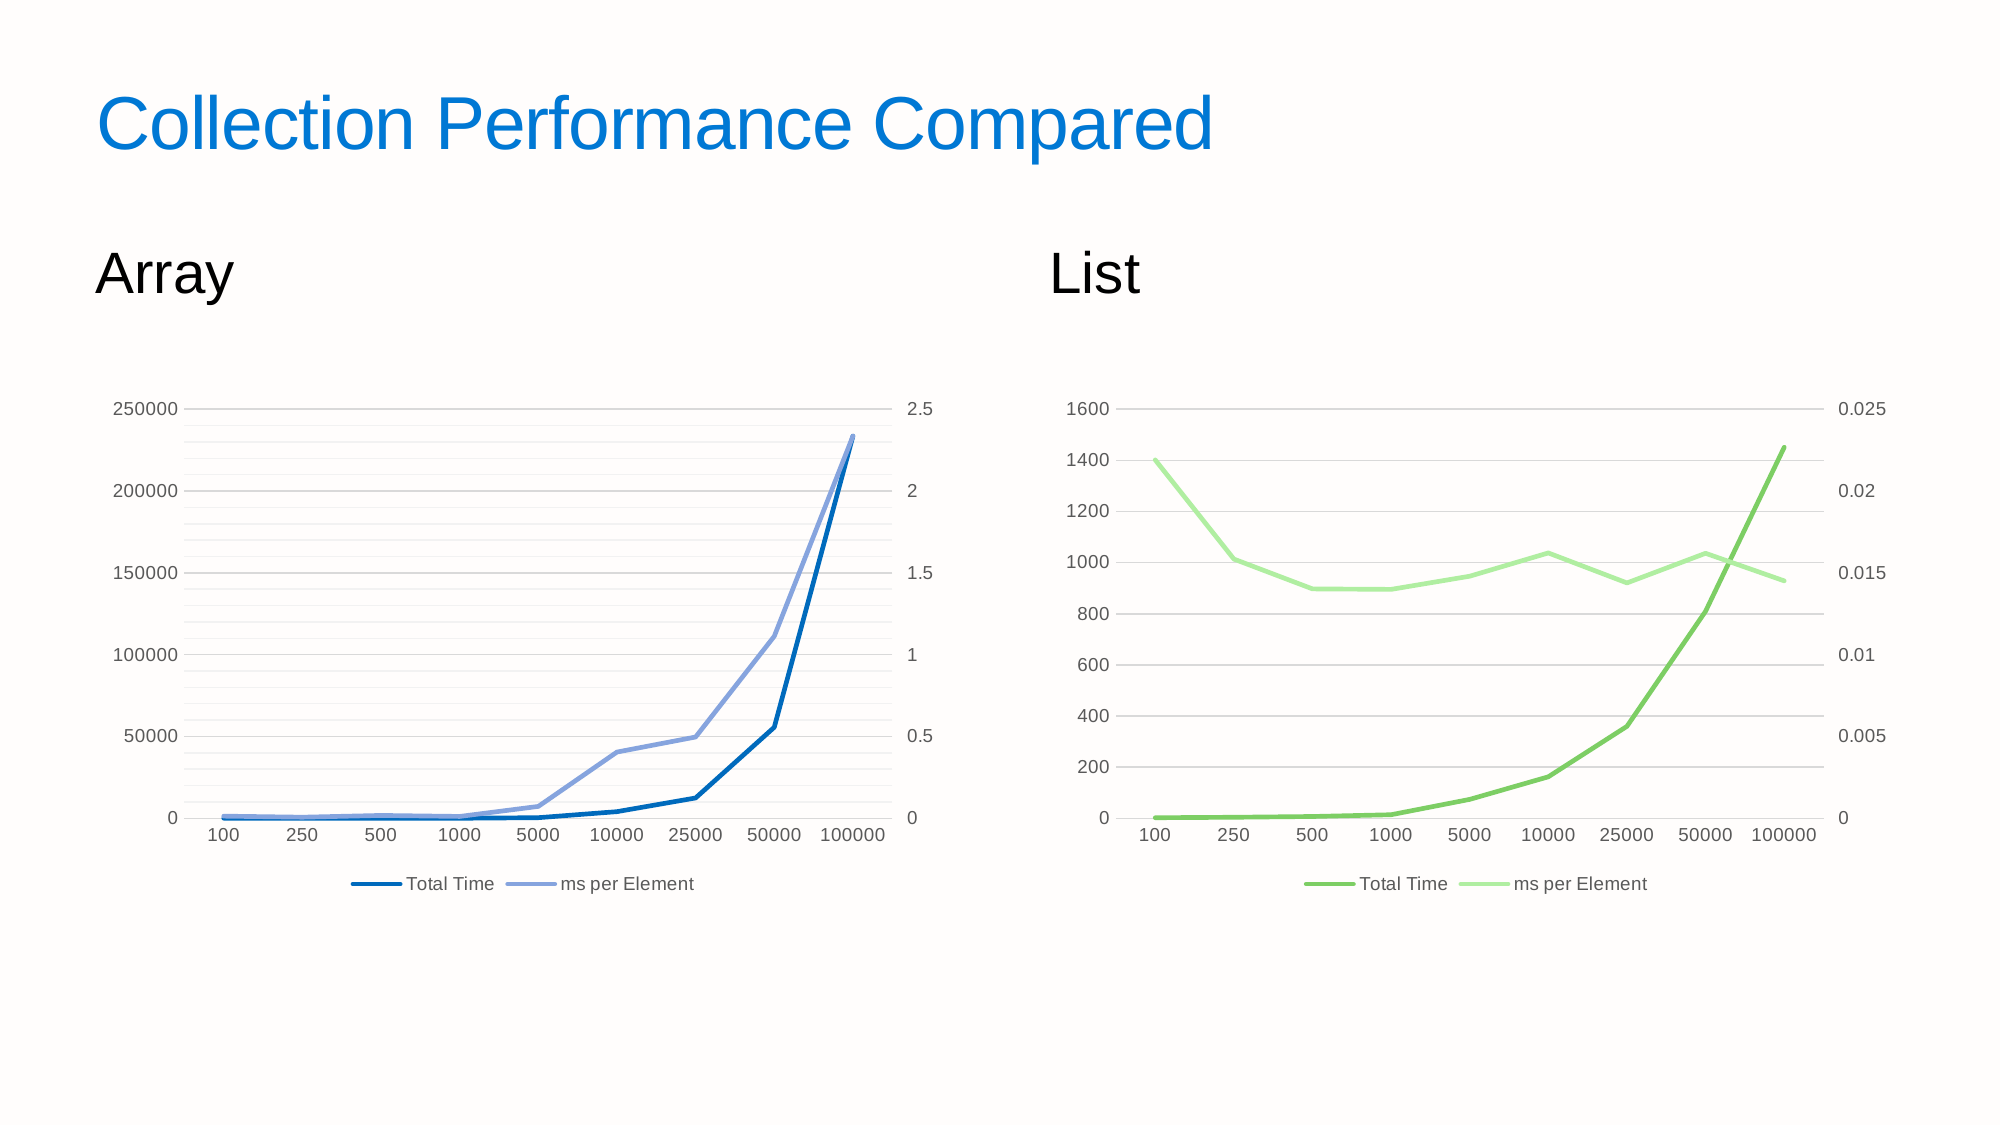

# Collection Performance Compared
Array
List

### Chart

| Category |  |  |
|---|---|---|
| 100 | 2.19 | 0.0219 |
| 250 | 3.96 | 0.01584 |
| 500 | 7.01 | 0.01402 |
| 1000 | 13.99 | 0.01399 |
| 5000 | 73.98 | 0.014796 |
| 10000 | 162.16 | 0.016216 |
| 25000 | 359.55 | 0.014382 |
| 50000 | 809.68 | 0.0161936 |
| 100000 | 1451.05 | 0.014510499999999999 |

### Chart

| Category |  |  |
|---|---|---|
| 100 | 1.32 | 0.0132 |
| 250 | 1.67 | 0.006679999999999999 |
| 500 | 8.69 | 0.01738 |
| 1000 | 11.28 | 0.01128 |
| 5000 | 364.15 | 0.07282999999999999 |
| 10000 | 4045.66 | 0.404566 |
| 25000 | 12417.27 | 0.49669080000000004 |
| 50000 | 55629.96 | 1.1125992 |
| 100000 | 233530.08 | 2.3353007999999997 |